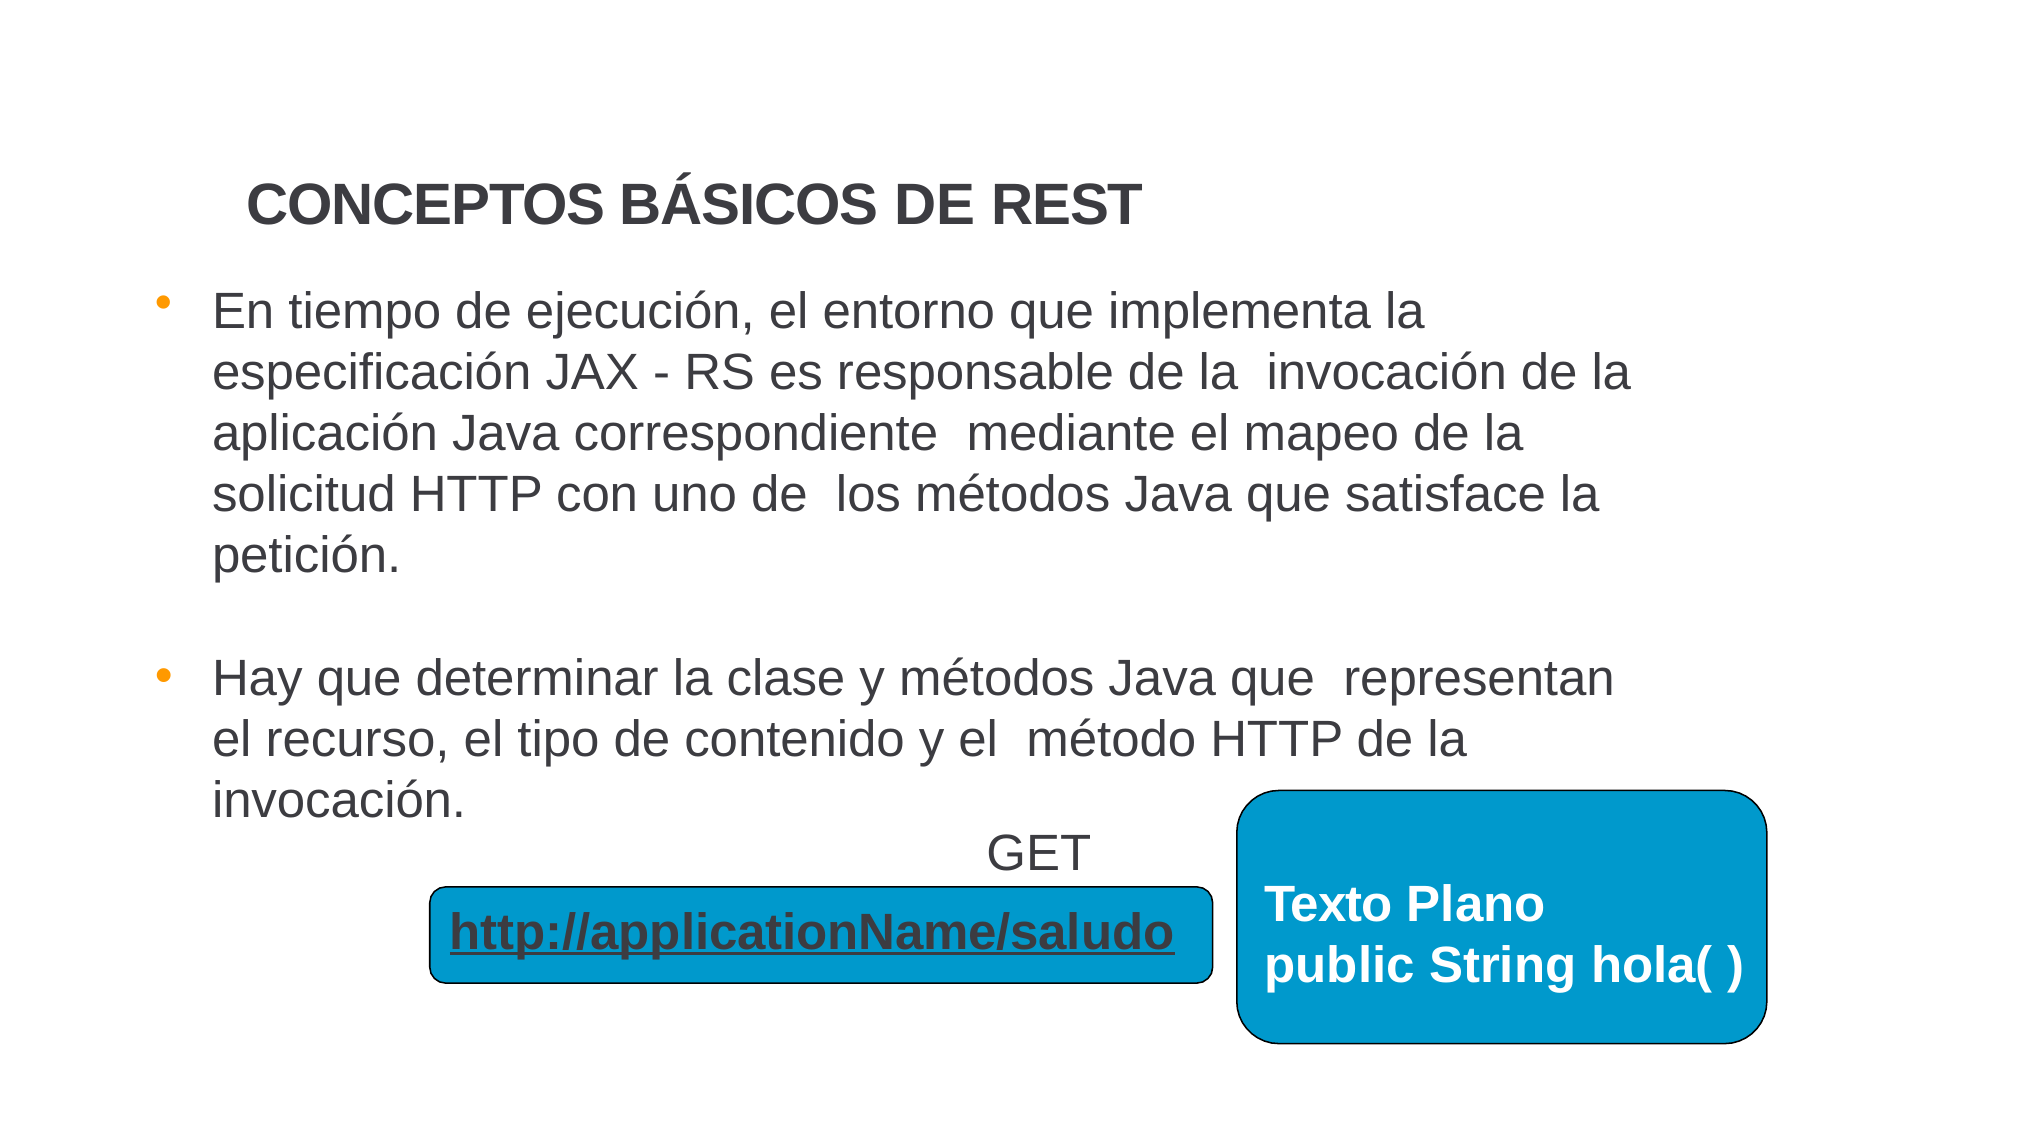

29
# CONCEPTOS BÁSICOS DE REST
En tiempo de ejecución, el entorno que implementa la  especificación JAX - RS es responsable de la  invocación de la aplicación Java correspondiente  mediante el mapeo de la solicitud HTTP con uno de  los métodos Java que satisface la petición.

Hay que determinar la clase y métodos Java que  representan el recurso, el tipo de contenido y el  método HTTP de la invocación.
GET

Texto Plano
public String hola( )

http://applicationName/saludo